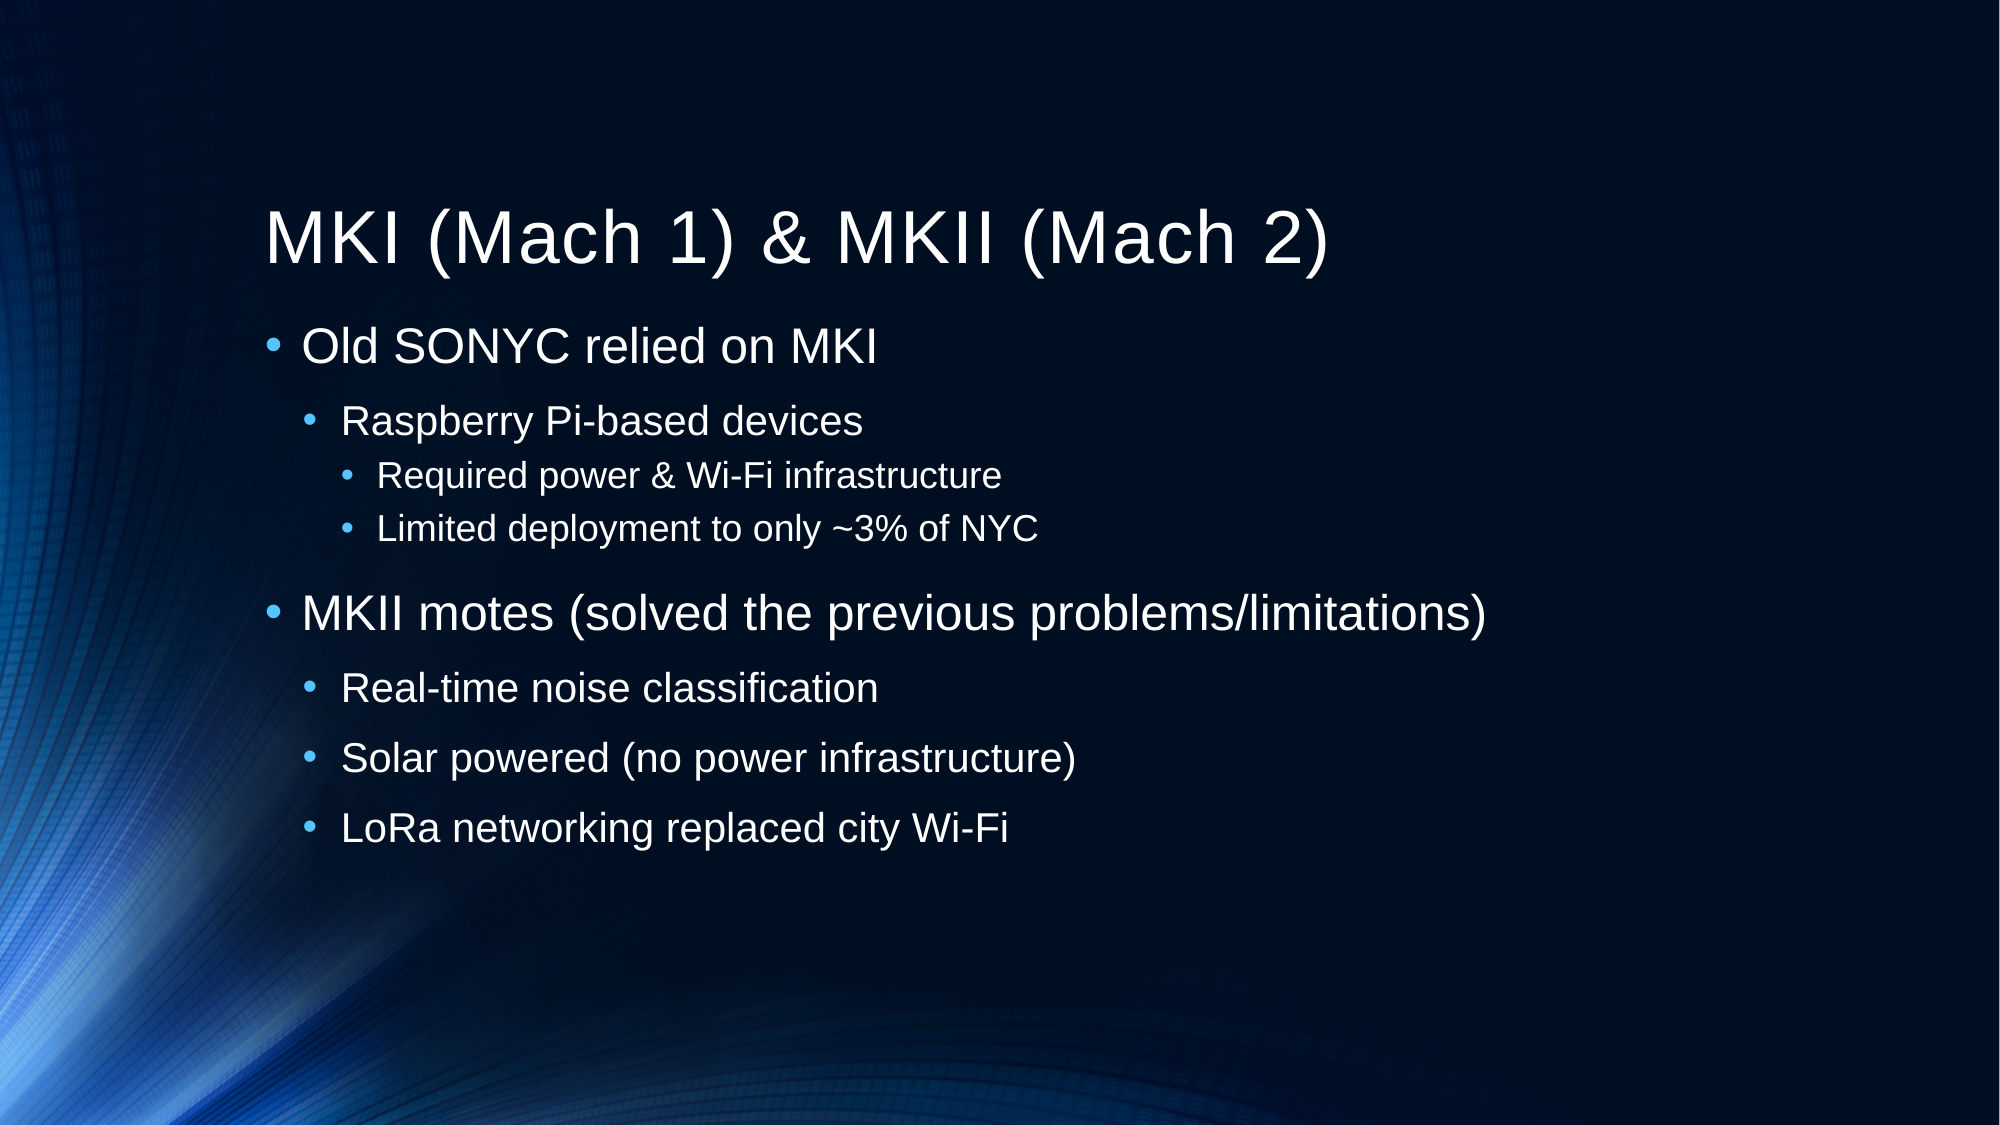

# MKI (Mach 1) & MKII (Mach 2)
Old SONYC relied on MKI
Raspberry Pi-based devices
Required power & Wi-Fi infrastructure
Limited deployment to only ~3% of NYC
MKII motes (solved the previous problems/limitations)
Real-time noise classification
Solar powered (no power infrastructure)
LoRa networking replaced city Wi-Fi